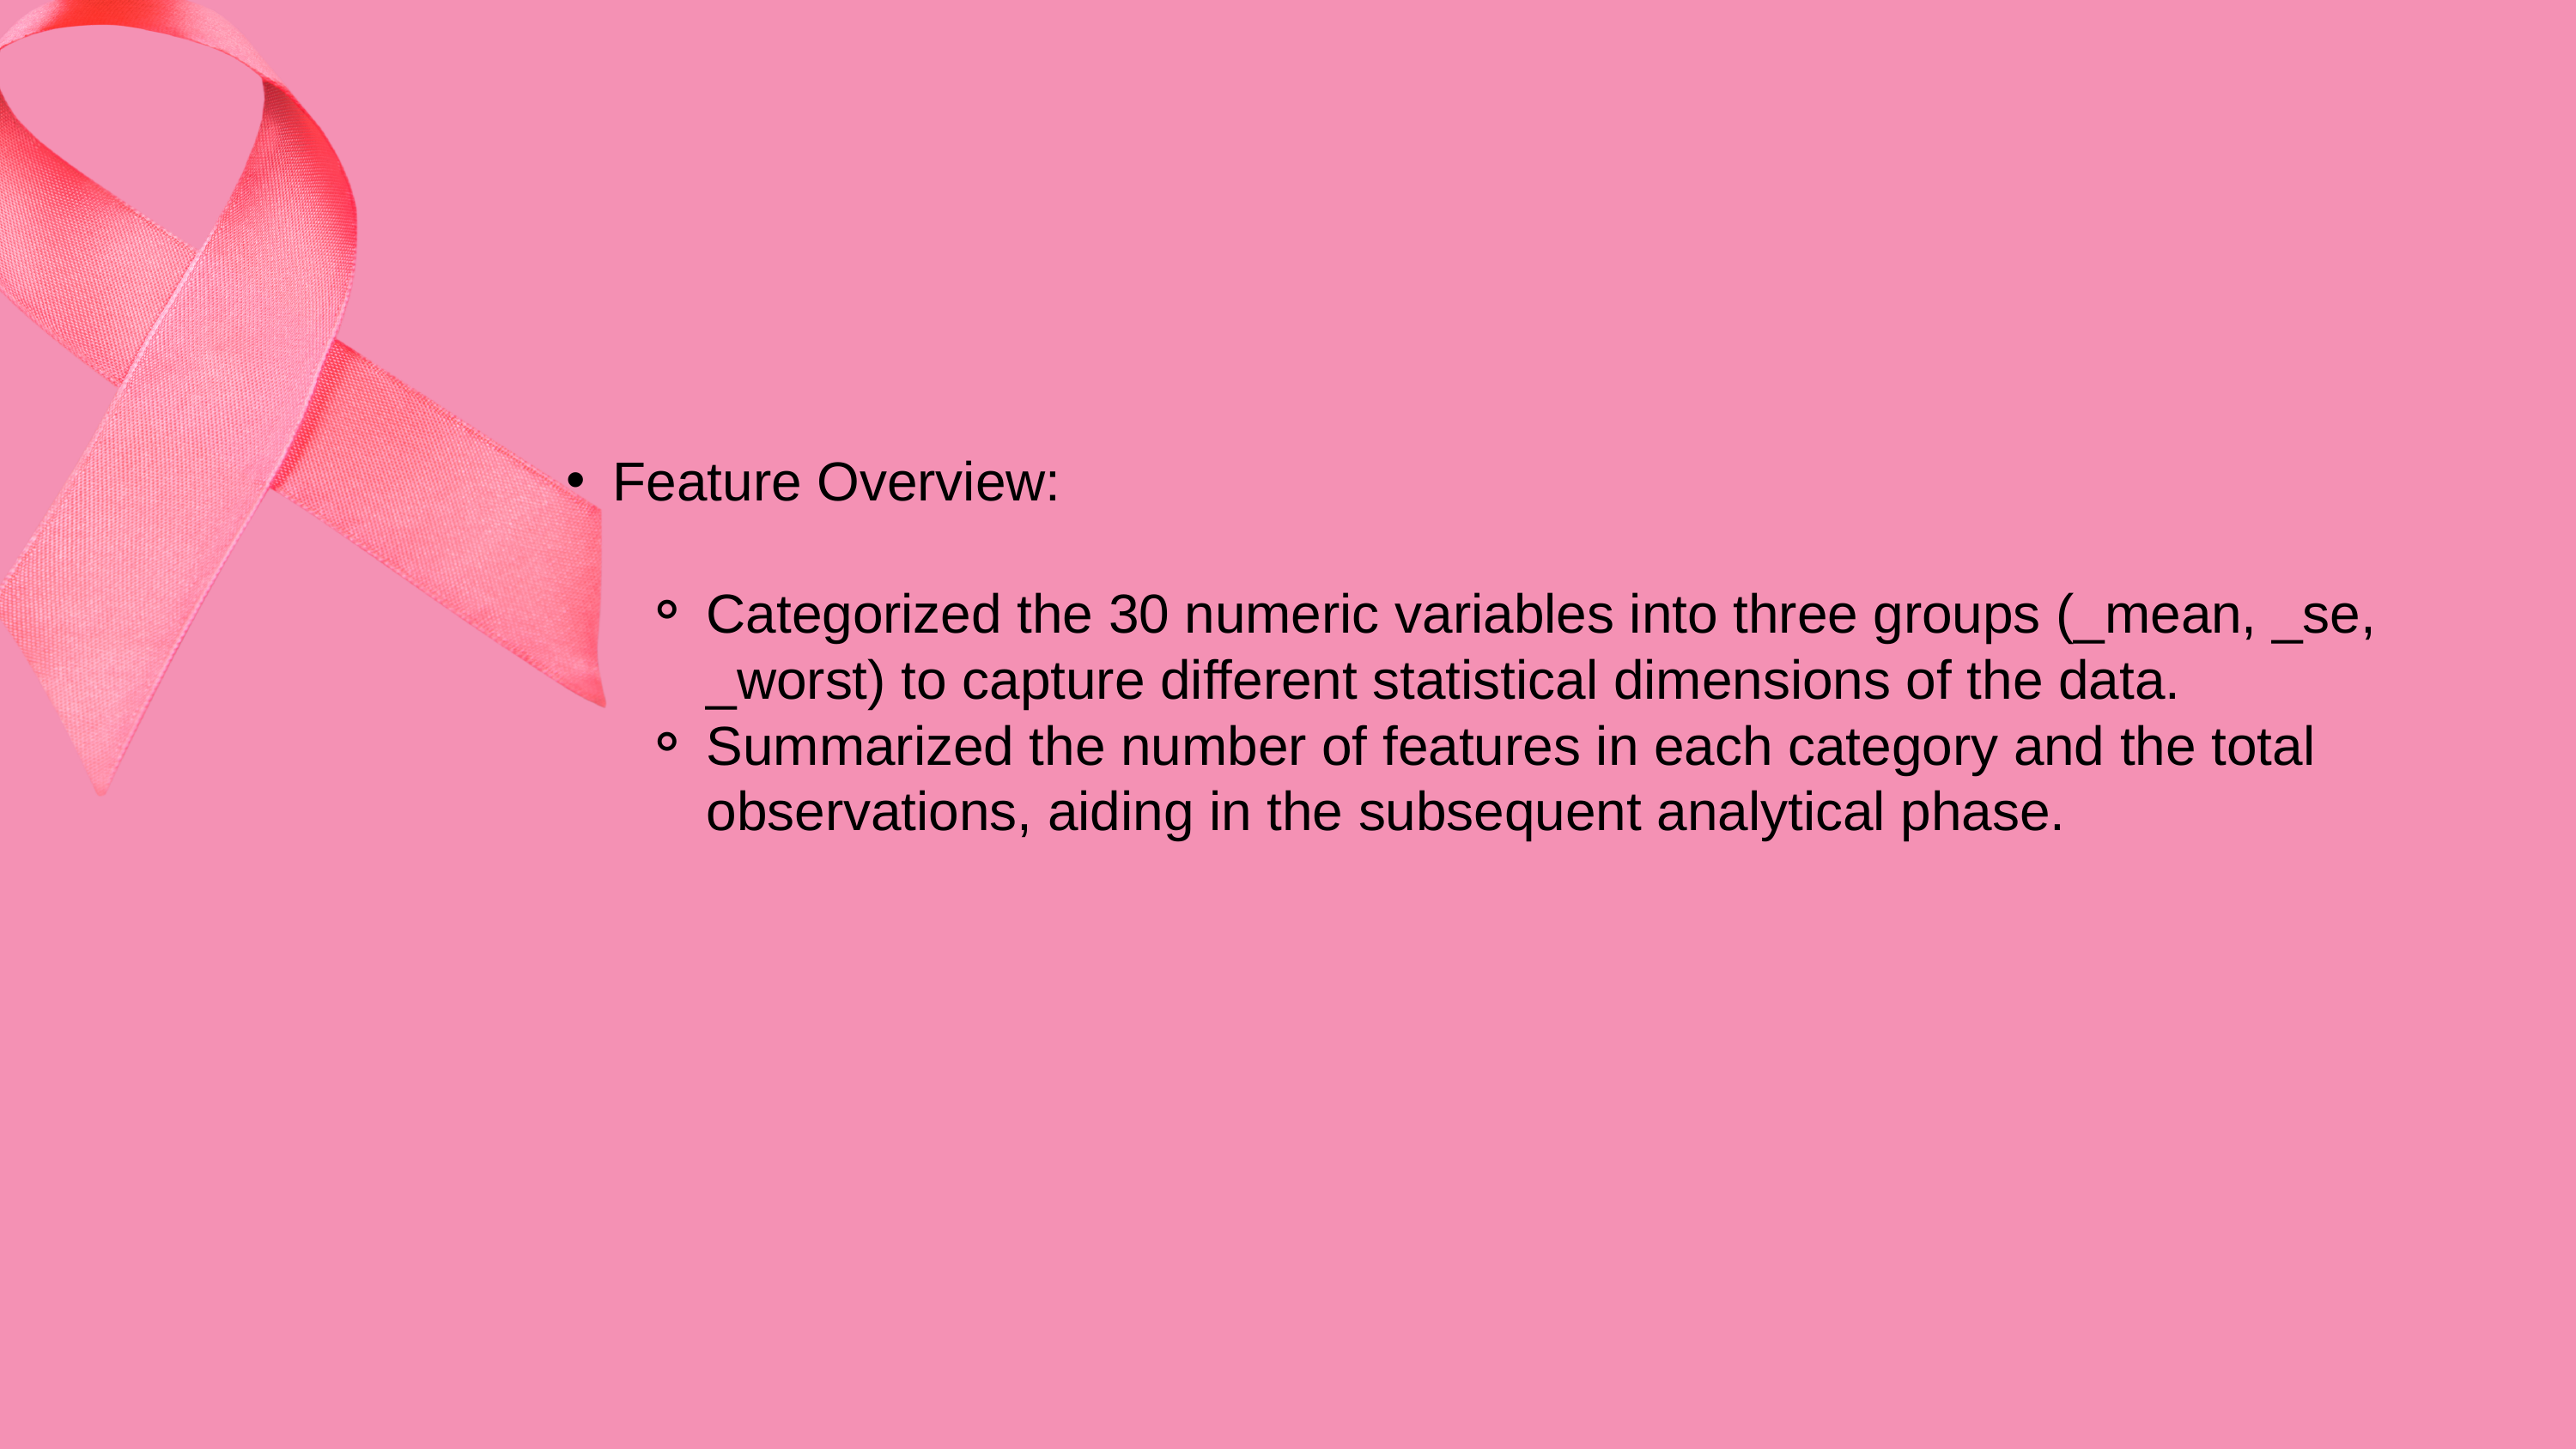

Feature Overview:

Categorized the 30 numeric variables into three groups (_mean, _se, _worst) to capture different statistical dimensions of the data.
Summarized the number of features in each category and the total observations, aiding in the subsequent analytical phase.